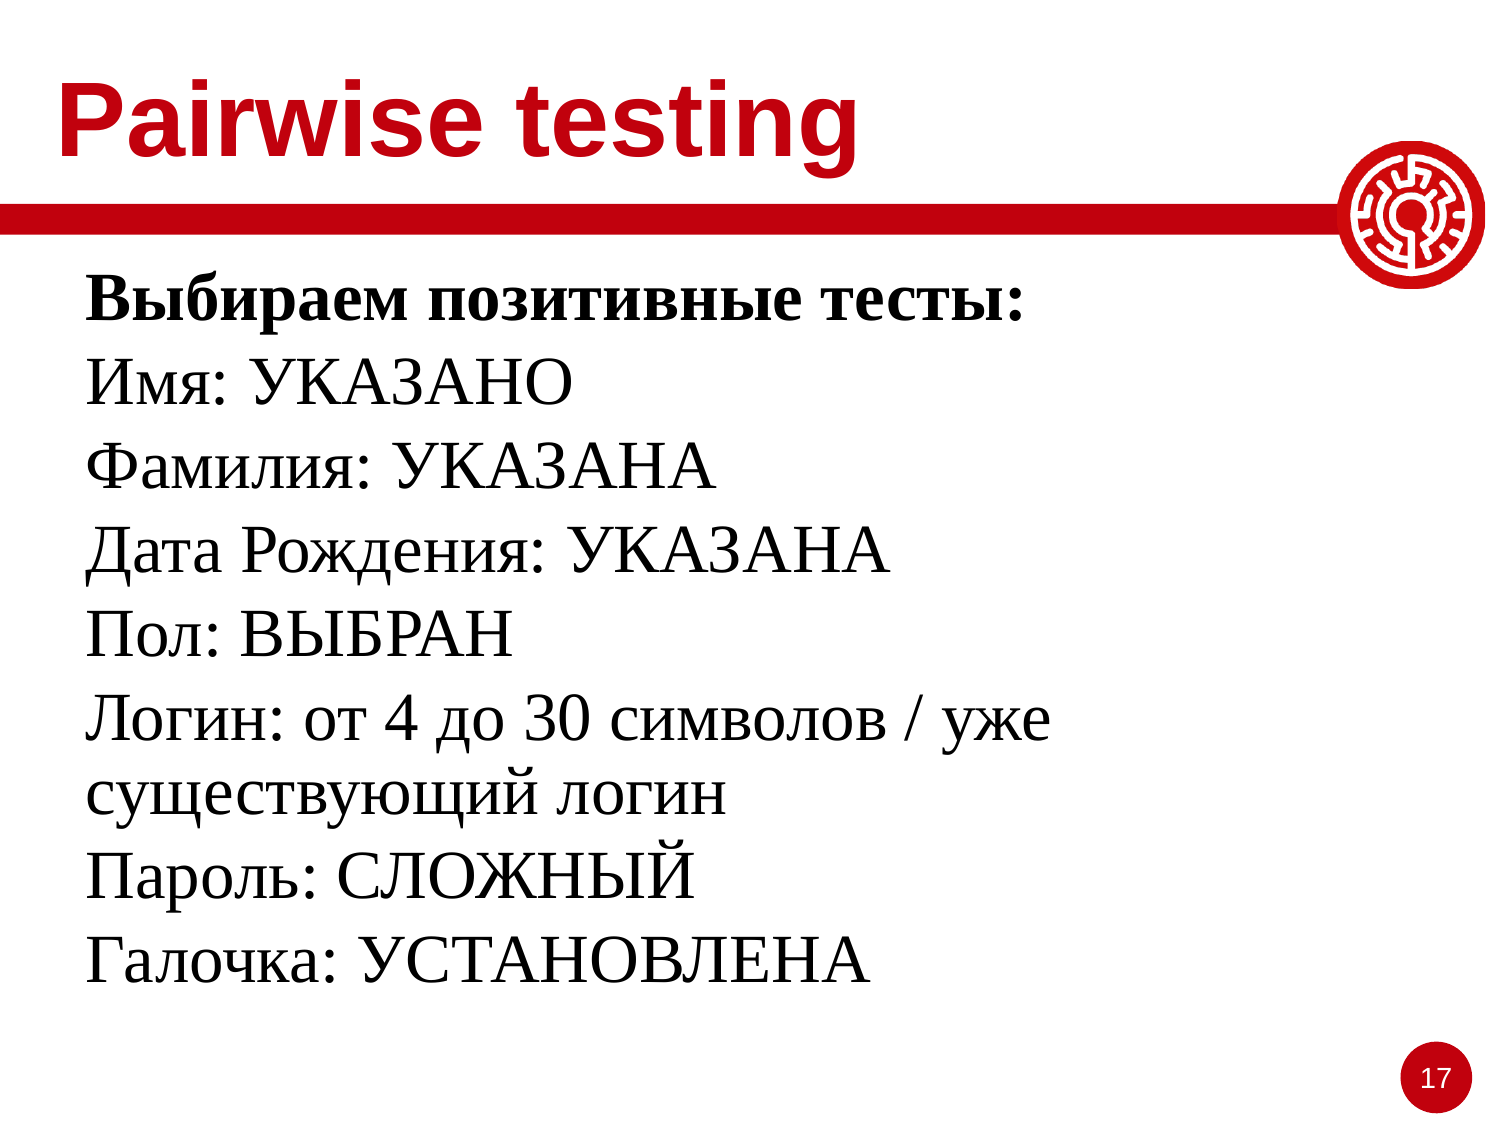

# Pairwise testing
Выбираем позитивные тесты:
Имя: УКАЗАНО
Фамилия: УКАЗАНА
Дата Рождения: УКАЗАНА
Пол: ВЫБРАН
Логин: от 4 до 30 символов / уже существующий логин
Пароль: СЛОЖНЫЙ
Галочка: УСТАНОВЛЕНА

17